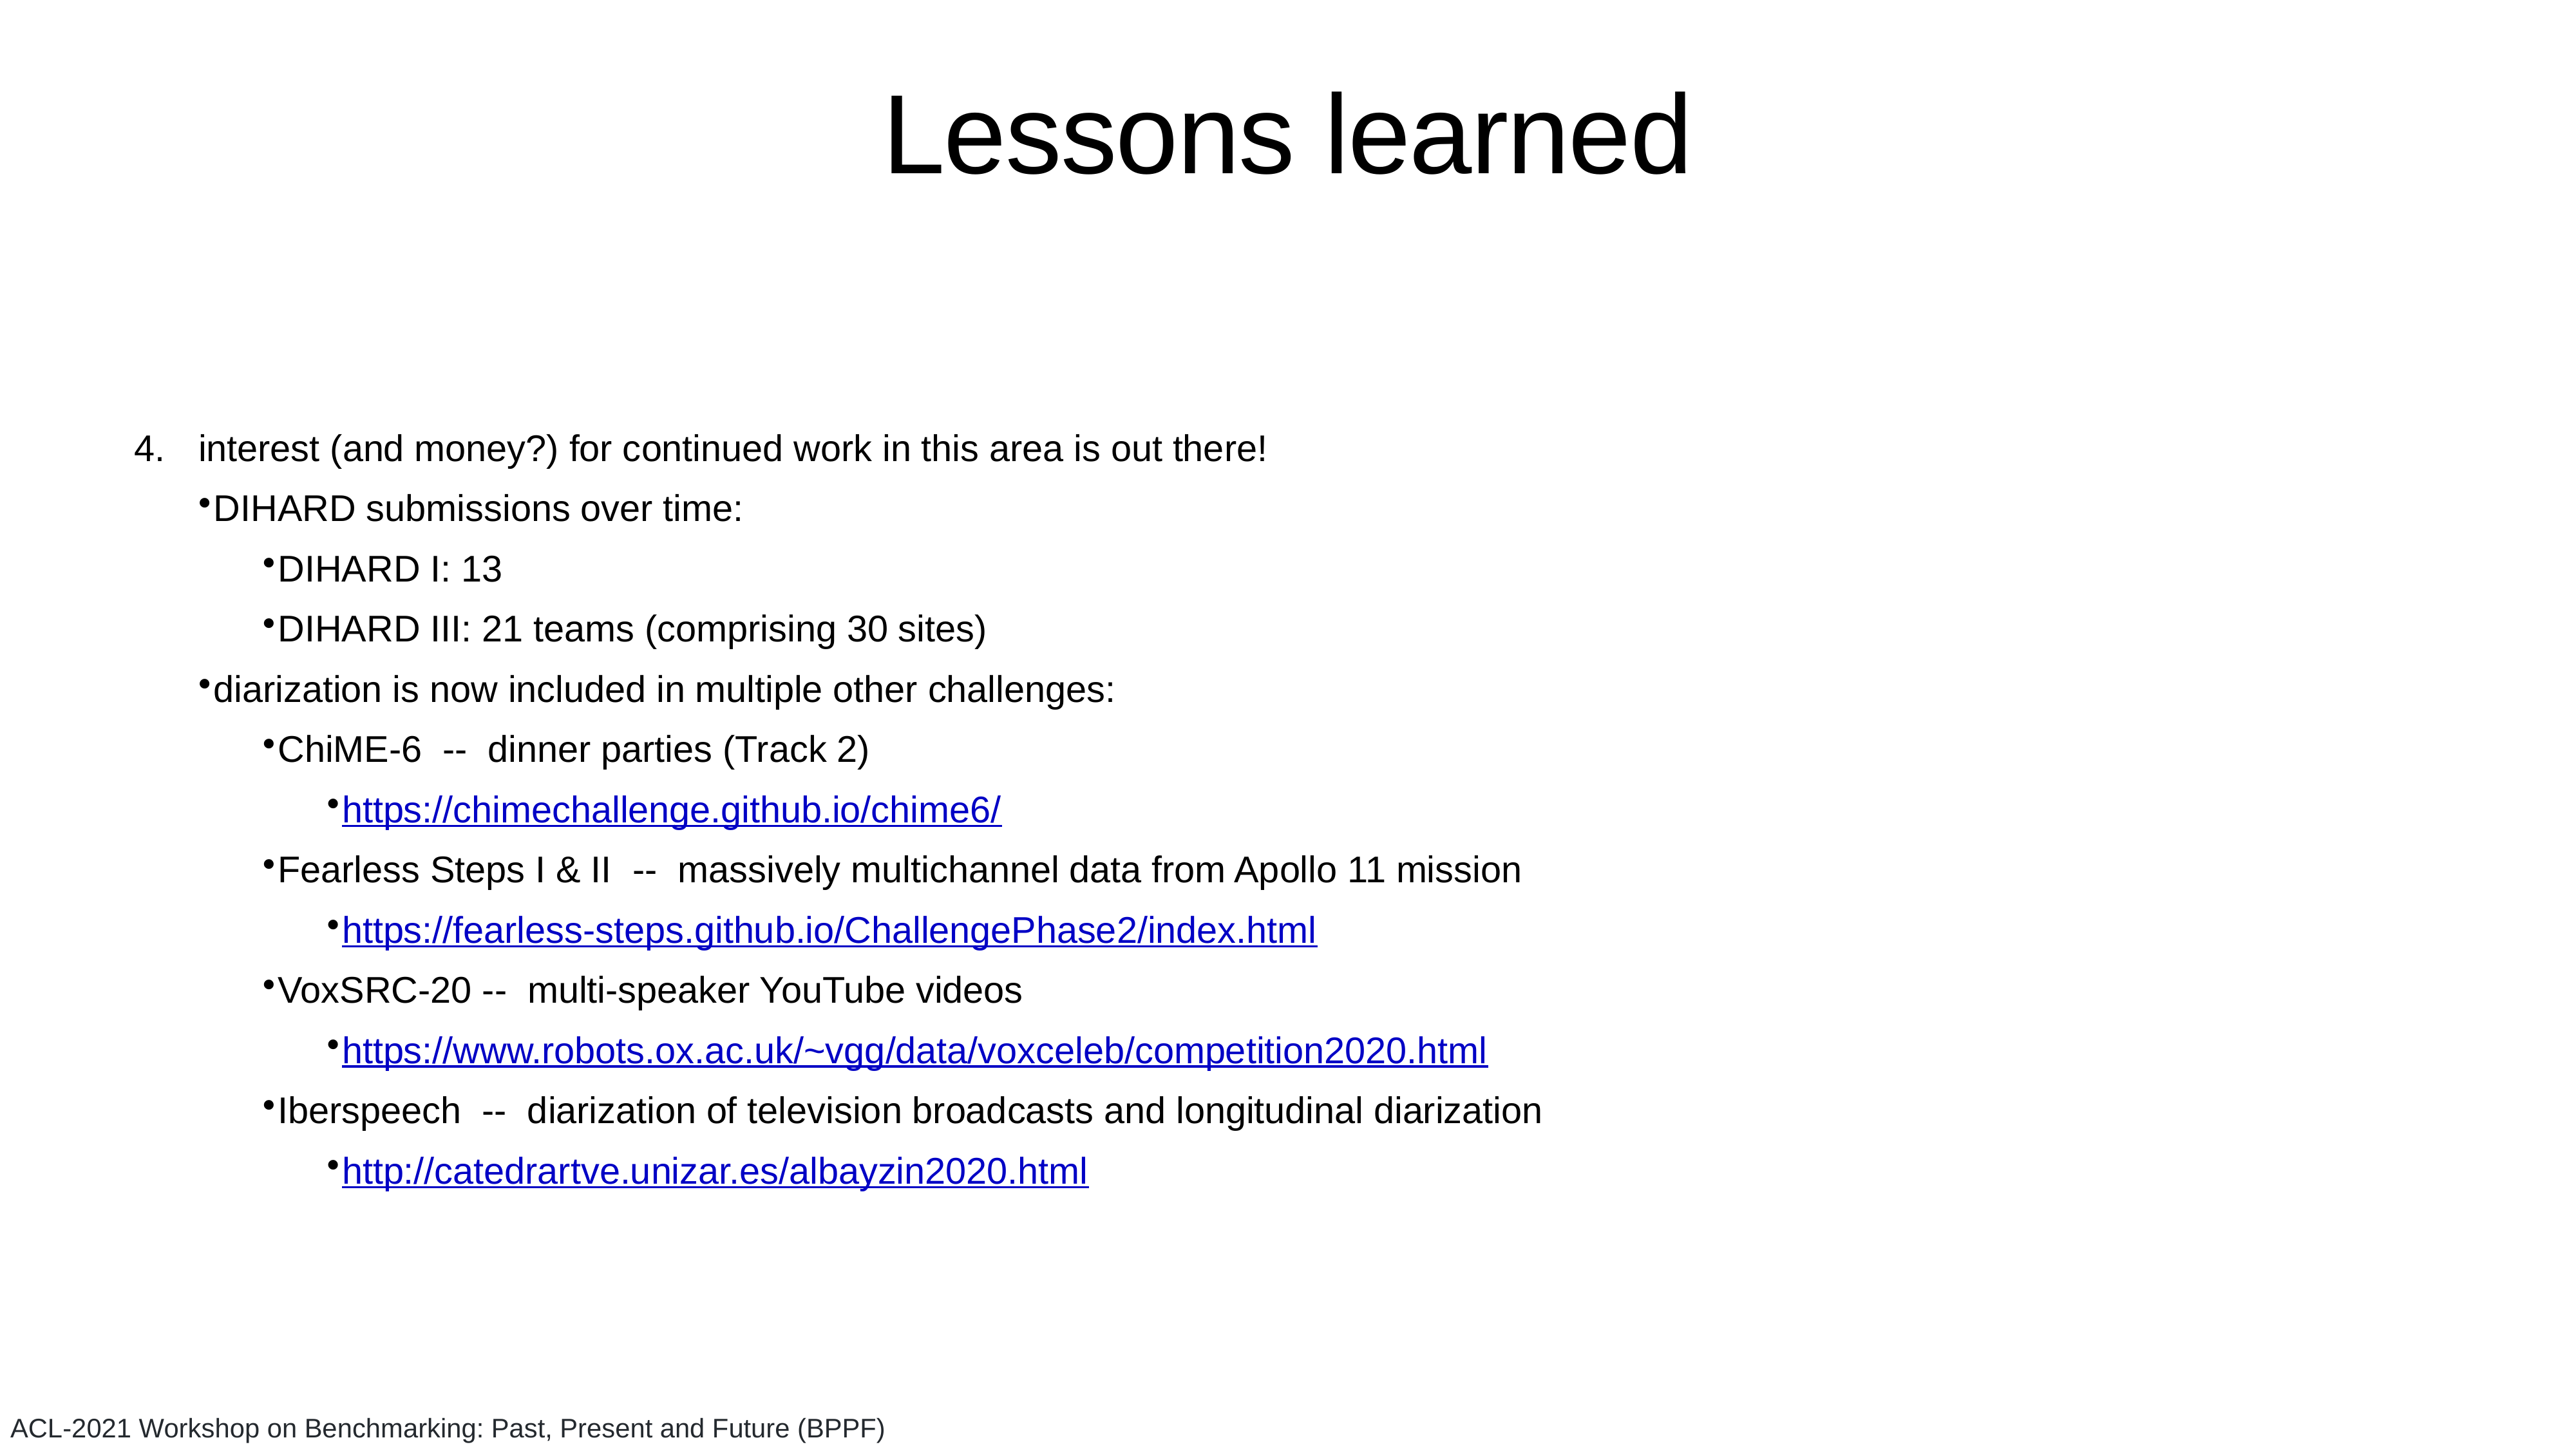

# Lessons learned
interest (and money?) for continued work in this area is out there!
DIHARD submissions over time:
DIHARD I: 13
DIHARD III: 21 teams (comprising 30 sites)
diarization is now included in multiple other challenges:
ChiME-6  --  dinner parties (Track 2)
https://chimechallenge.github.io/chime6/
Fearless Steps I & II  --  massively multichannel data from Apollo 11 mission
https://fearless-steps.github.io/ChallengePhase2/index.html
VoxSRC-20 --  multi-speaker YouTube videos
https://www.robots.ox.ac.uk/~vgg/data/voxceleb/competition2020.html
Iberspeech  --  diarization of television broadcasts and longitudinal diarization
http://catedrartve.unizar.es/albayzin2020.html